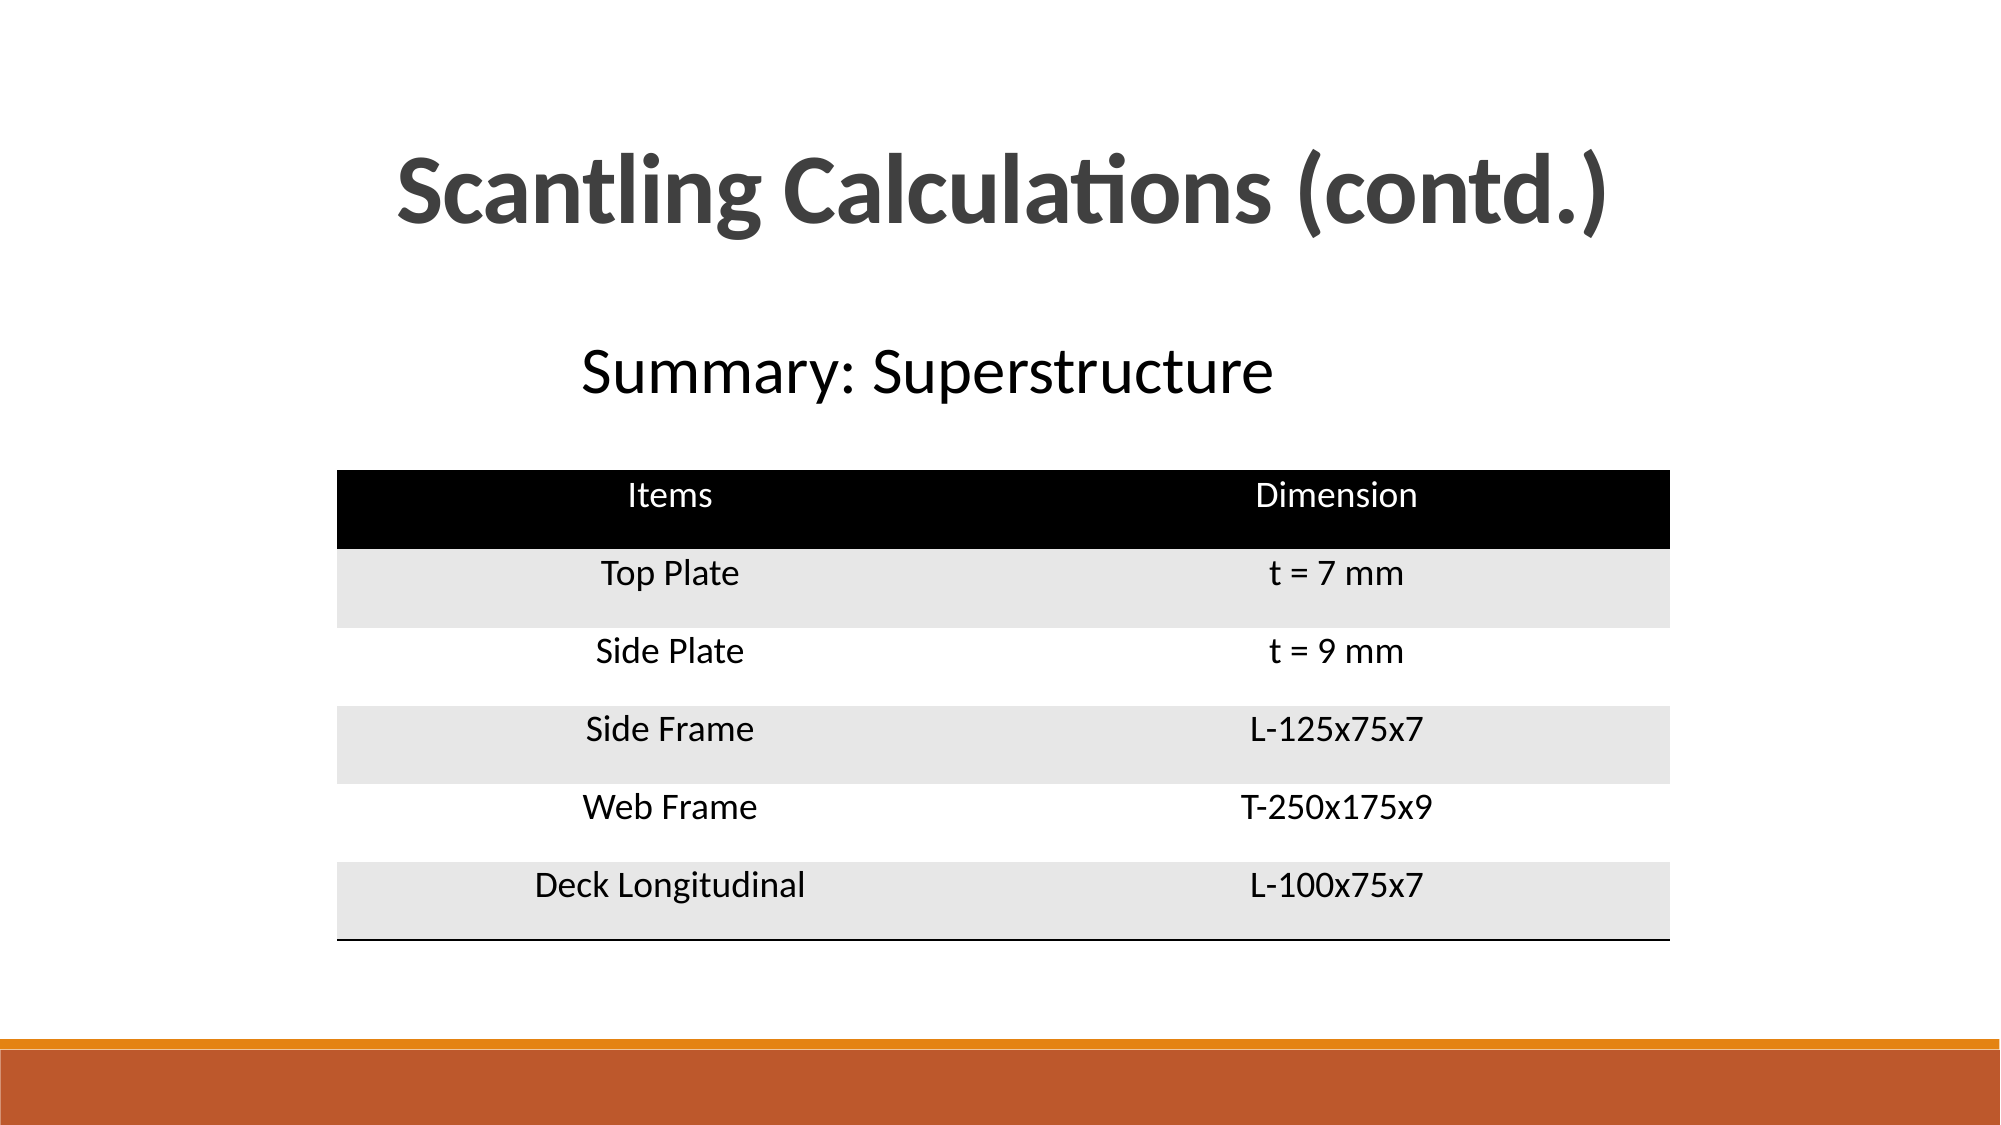

Scantling Calculations (contd.)
Summary: Superstructure
| Items | Dimension |
| --- | --- |
| Top Plate | t = 7 mm |
| Side Plate | t = 9 mm |
| Side Frame | L-125x75x7 |
| Web Frame | T-250x175x9 |
| Deck Longitudinal | L-100x75x7 |